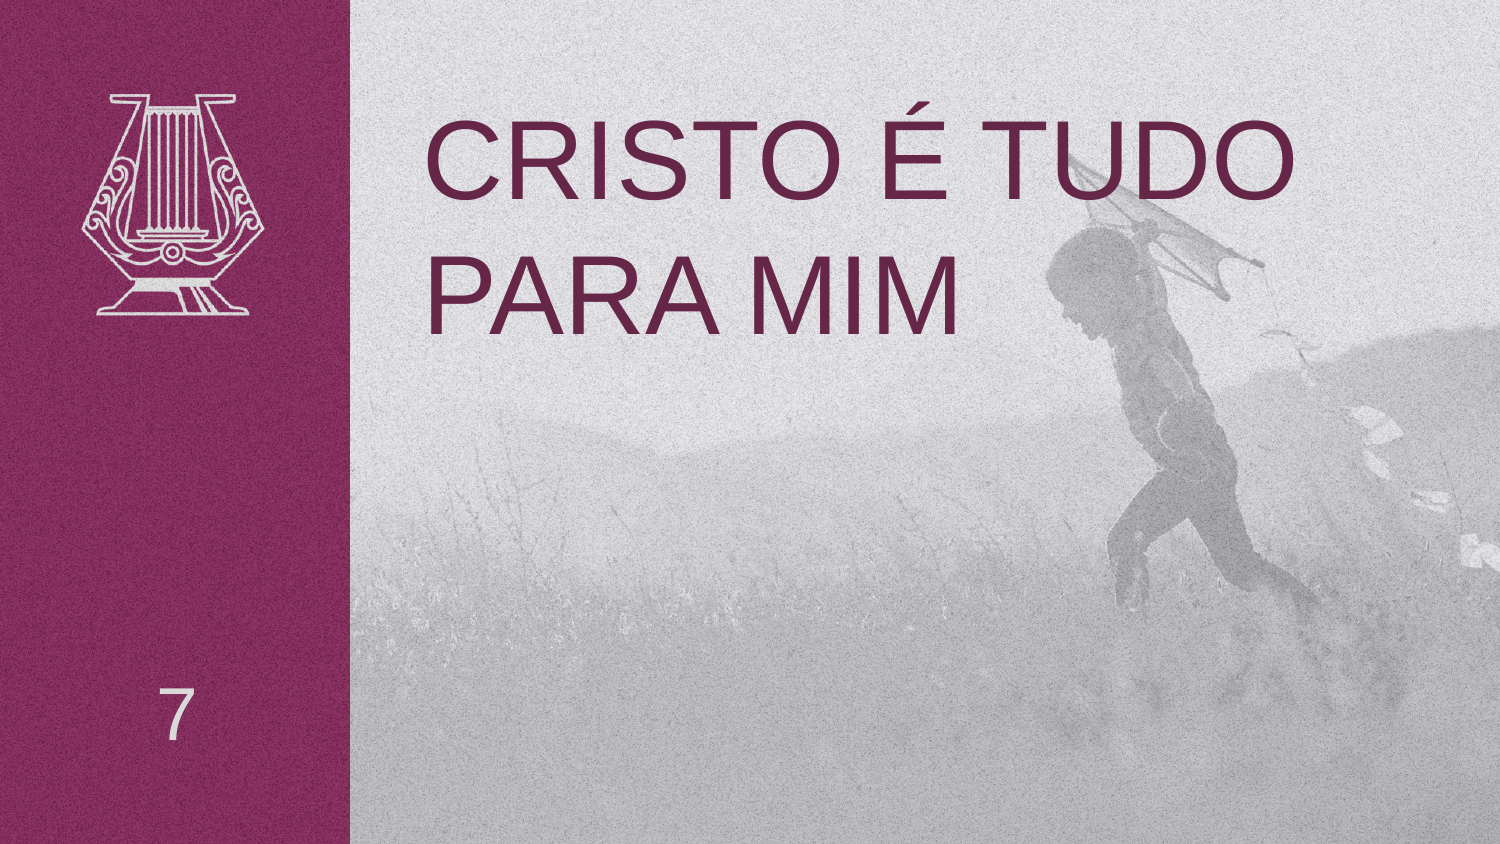

# CRISTO É TUDO PARA MIM
7